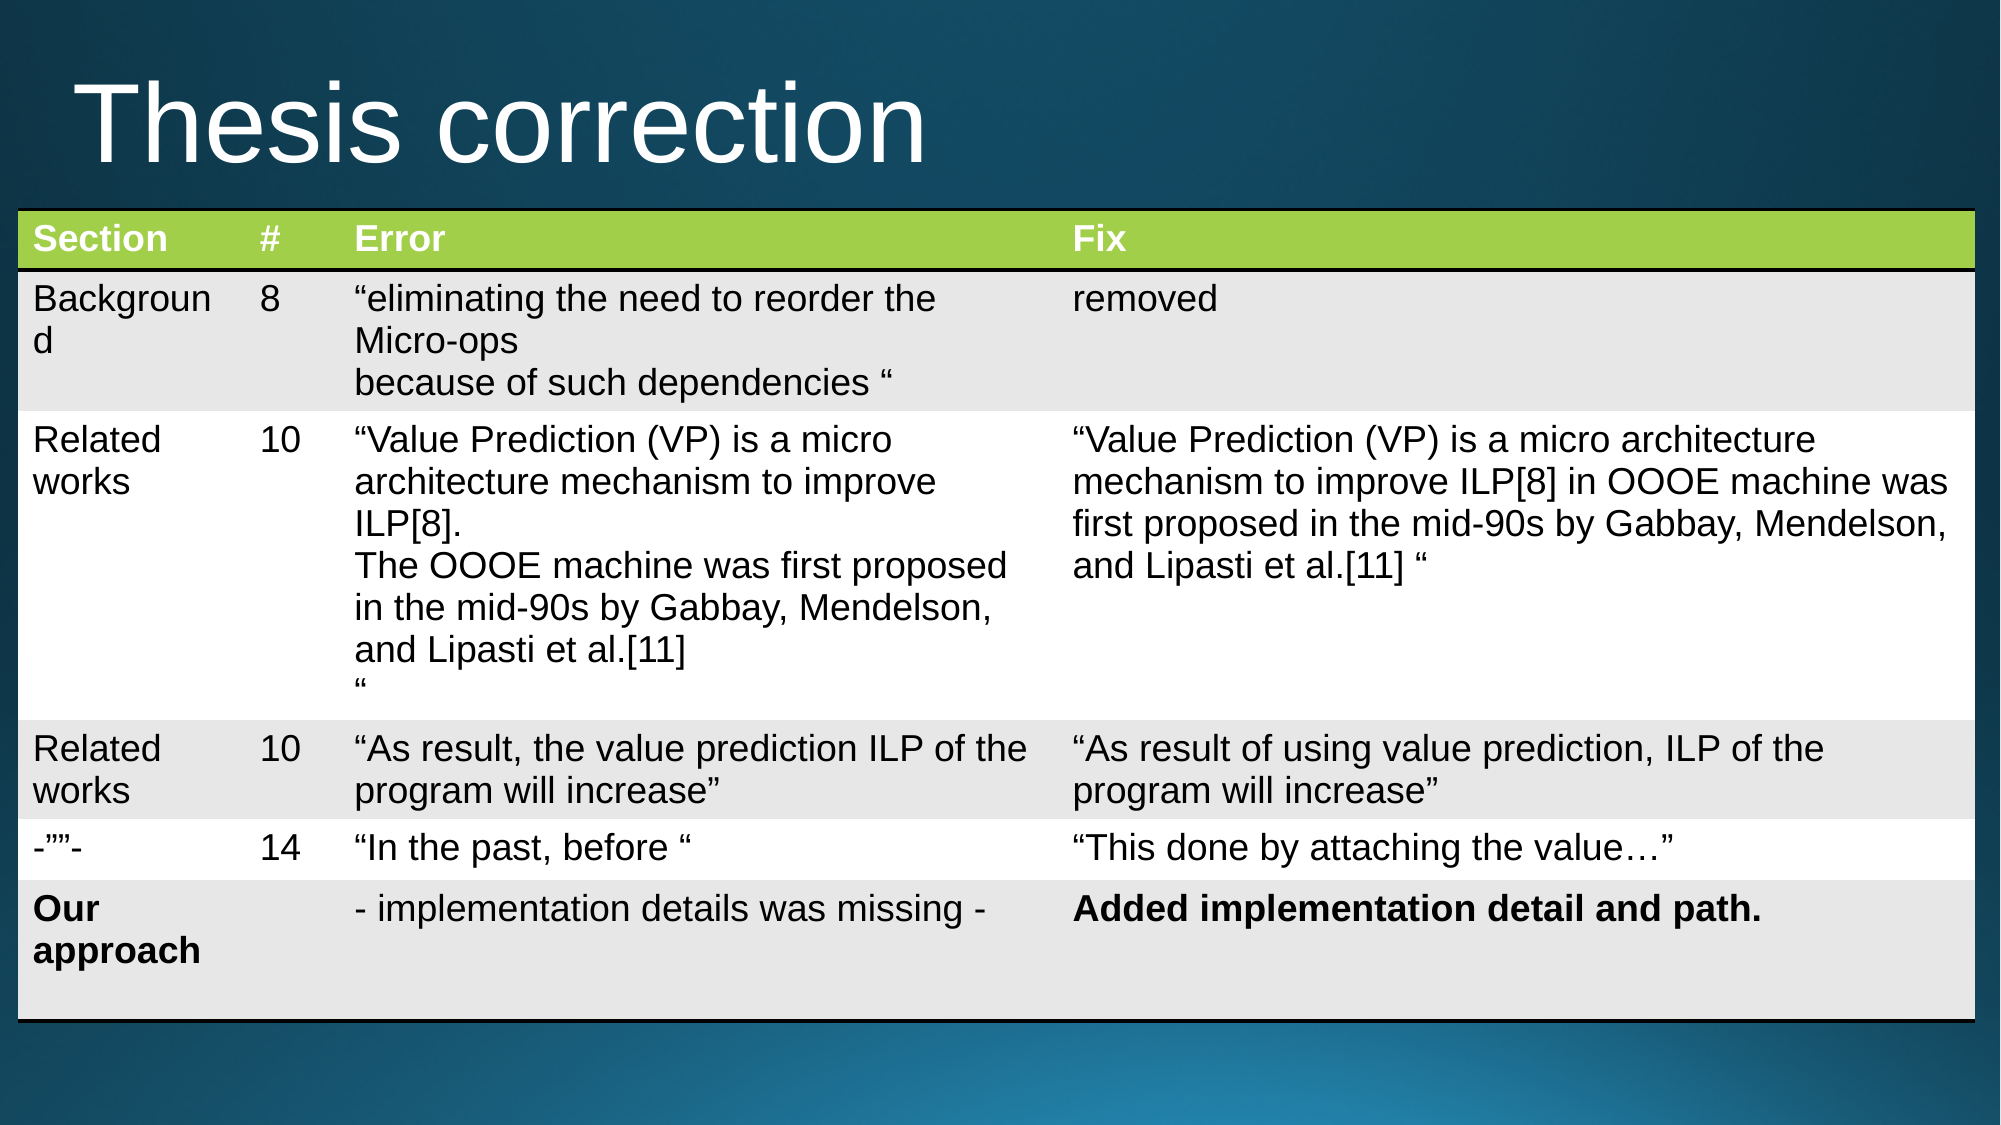

# Thesis correction
| Section | # | Error | Fix |
| --- | --- | --- | --- |
| Background | 8 | “eliminating the need to reorder the Micro-ops because of such dependencies “ | removed |
| Related works | 10 | “Value Prediction (VP) is a micro architecture mechanism to improve ILP[8]. The OOOE machine was first proposed in the mid-90s by Gabbay, Mendelson, and Lipasti et al.[11] “ | “Value Prediction (VP) is a micro architecture mechanism to improve ILP[8] in OOOE machine was first proposed in the mid-90s by Gabbay, Mendelson, and Lipasti et al.[11] “ |
| Related works | 10 | “As result, the value prediction ILP of the program will increase” | “As result of using value prediction, ILP of the program will increase” |
| -””- | 14 | “In the past, before “ | “This done by attaching the value…” |
| Our approach |  | - implementation details was missing - | Added implementation detail and path. |